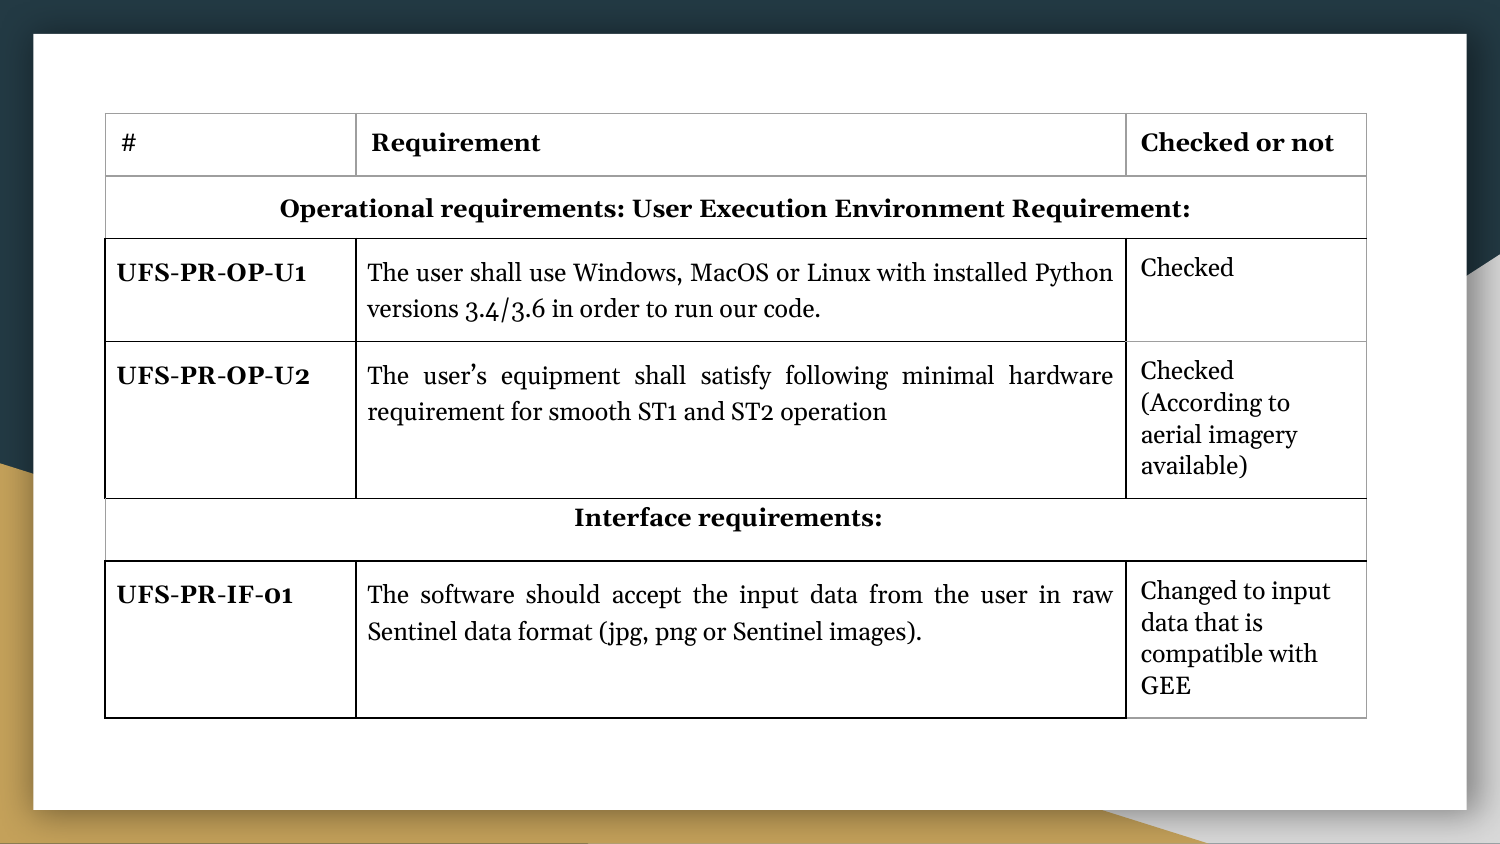

| # | Requirement | Checked or not |
| --- | --- | --- |
| Operational requirements: User Execution Environment Requirement: |  |  |
| UFS-PR-OP-U1 | The user shall use Windows, MacOS or Linux with installed Python versions 3.4/3.6 in order to run our code. | Checked |
| UFS-PR-OP-U2 | The user’s equipment shall satisfy following minimal hardware requirement for smooth ST1 and ST2 operation | Checked (According to aerial imagery available) |
| Interface requirements: |  |  |
| UFS-PR-IF-01 | The software should accept the input data from the user in raw Sentinel data format (jpg, png or Sentinel images). | Changed to input data that is compatible with GEE |
27